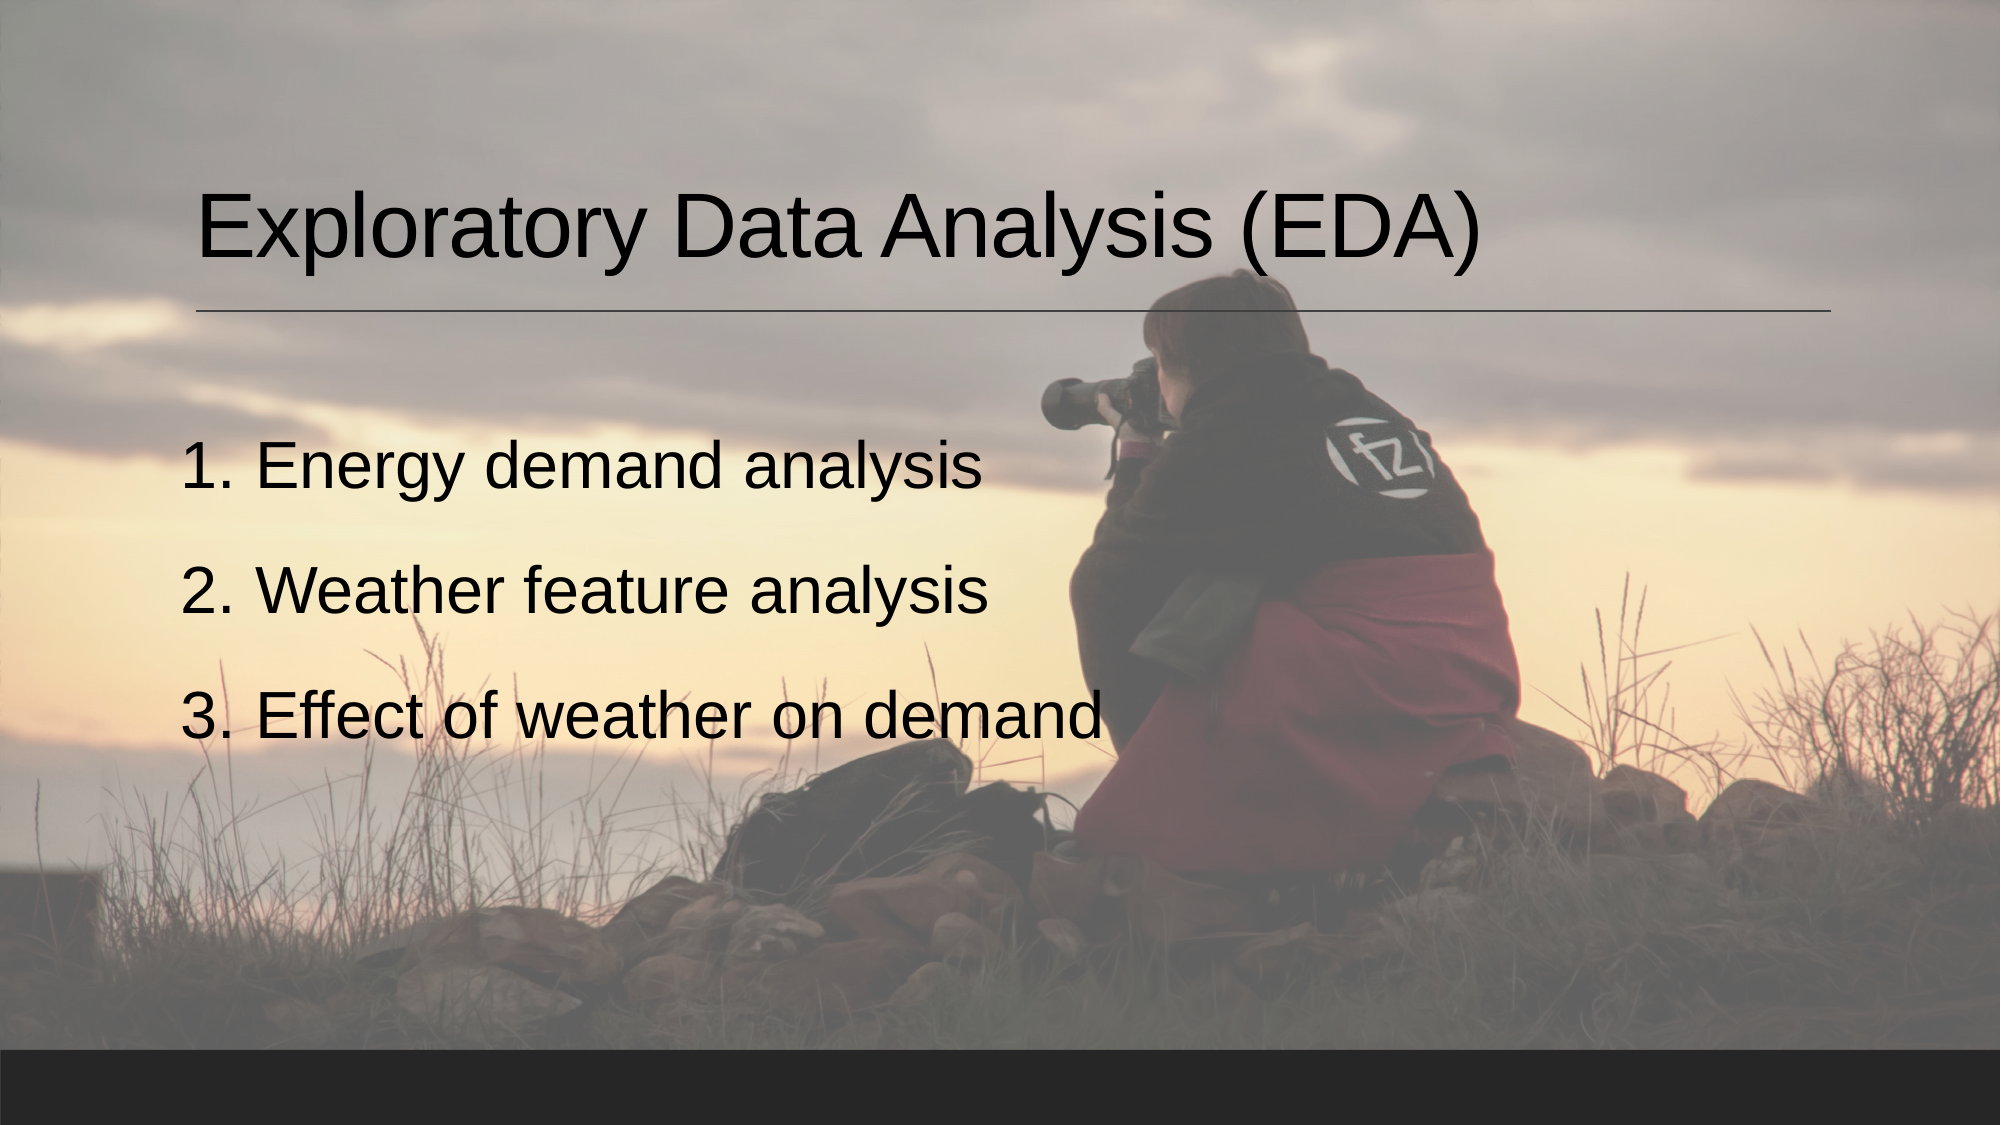

# Exploratory Data Analysis (EDA)
Energy demand analysis
Weather feature analysis
Effect of weather on demand